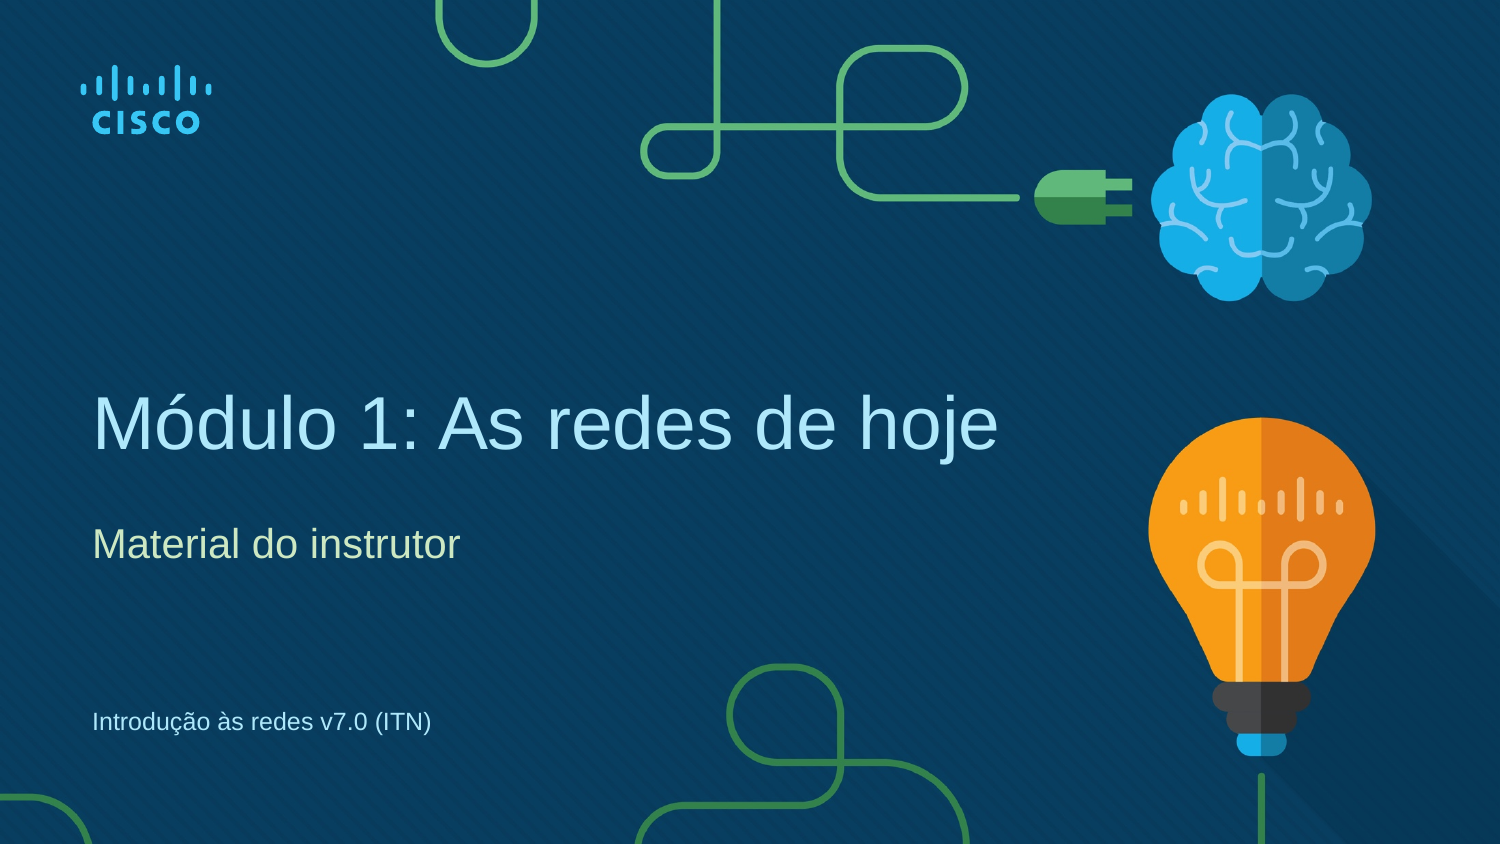

# Módulo 1: As redes de hoje
Material do instrutor
Introdução às redes v7.0 (ITN)